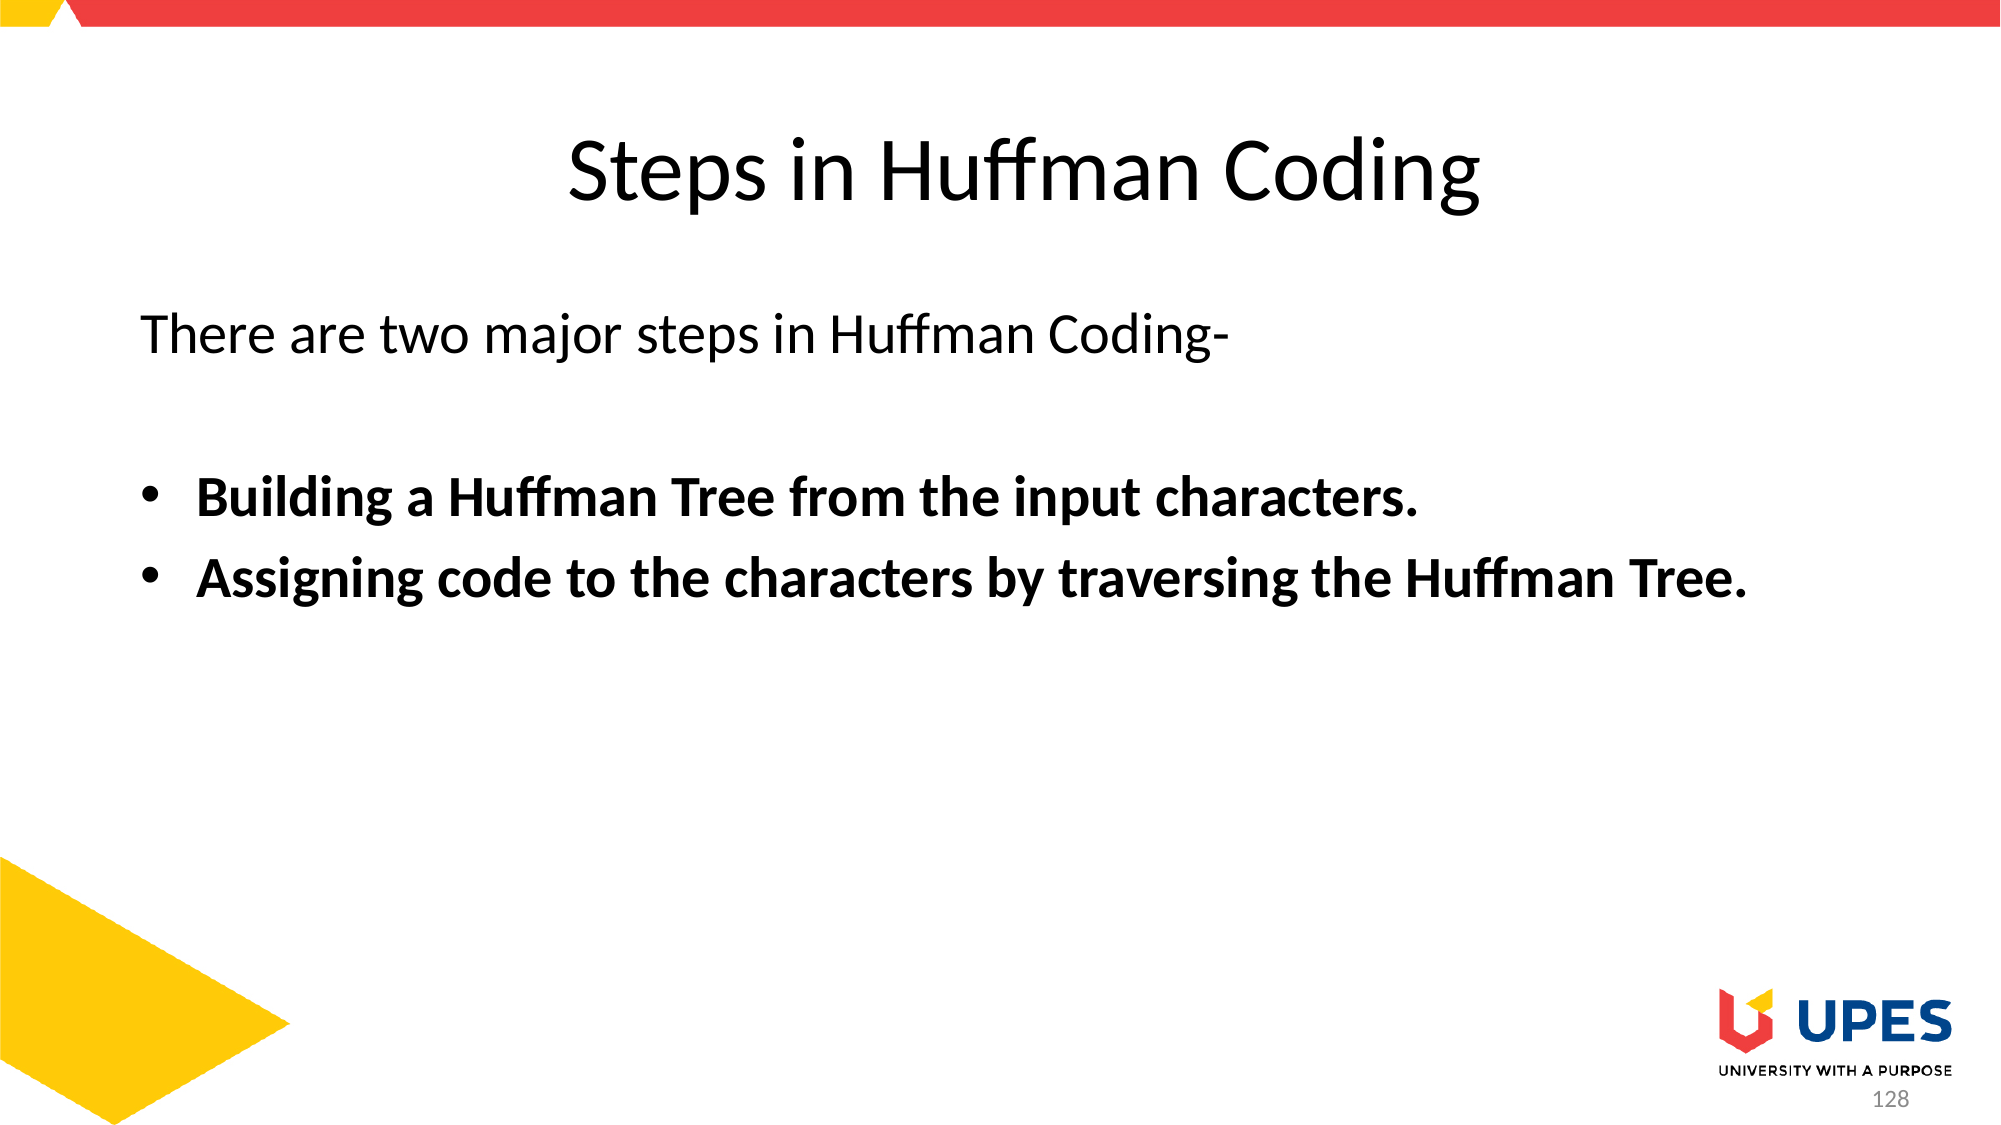

# Steps in Huffman Coding
There are two major steps in Huffman Coding-

Building a Huffman Tree from the input characters.
Assigning code to the characters by traversing the Huffman Tree.